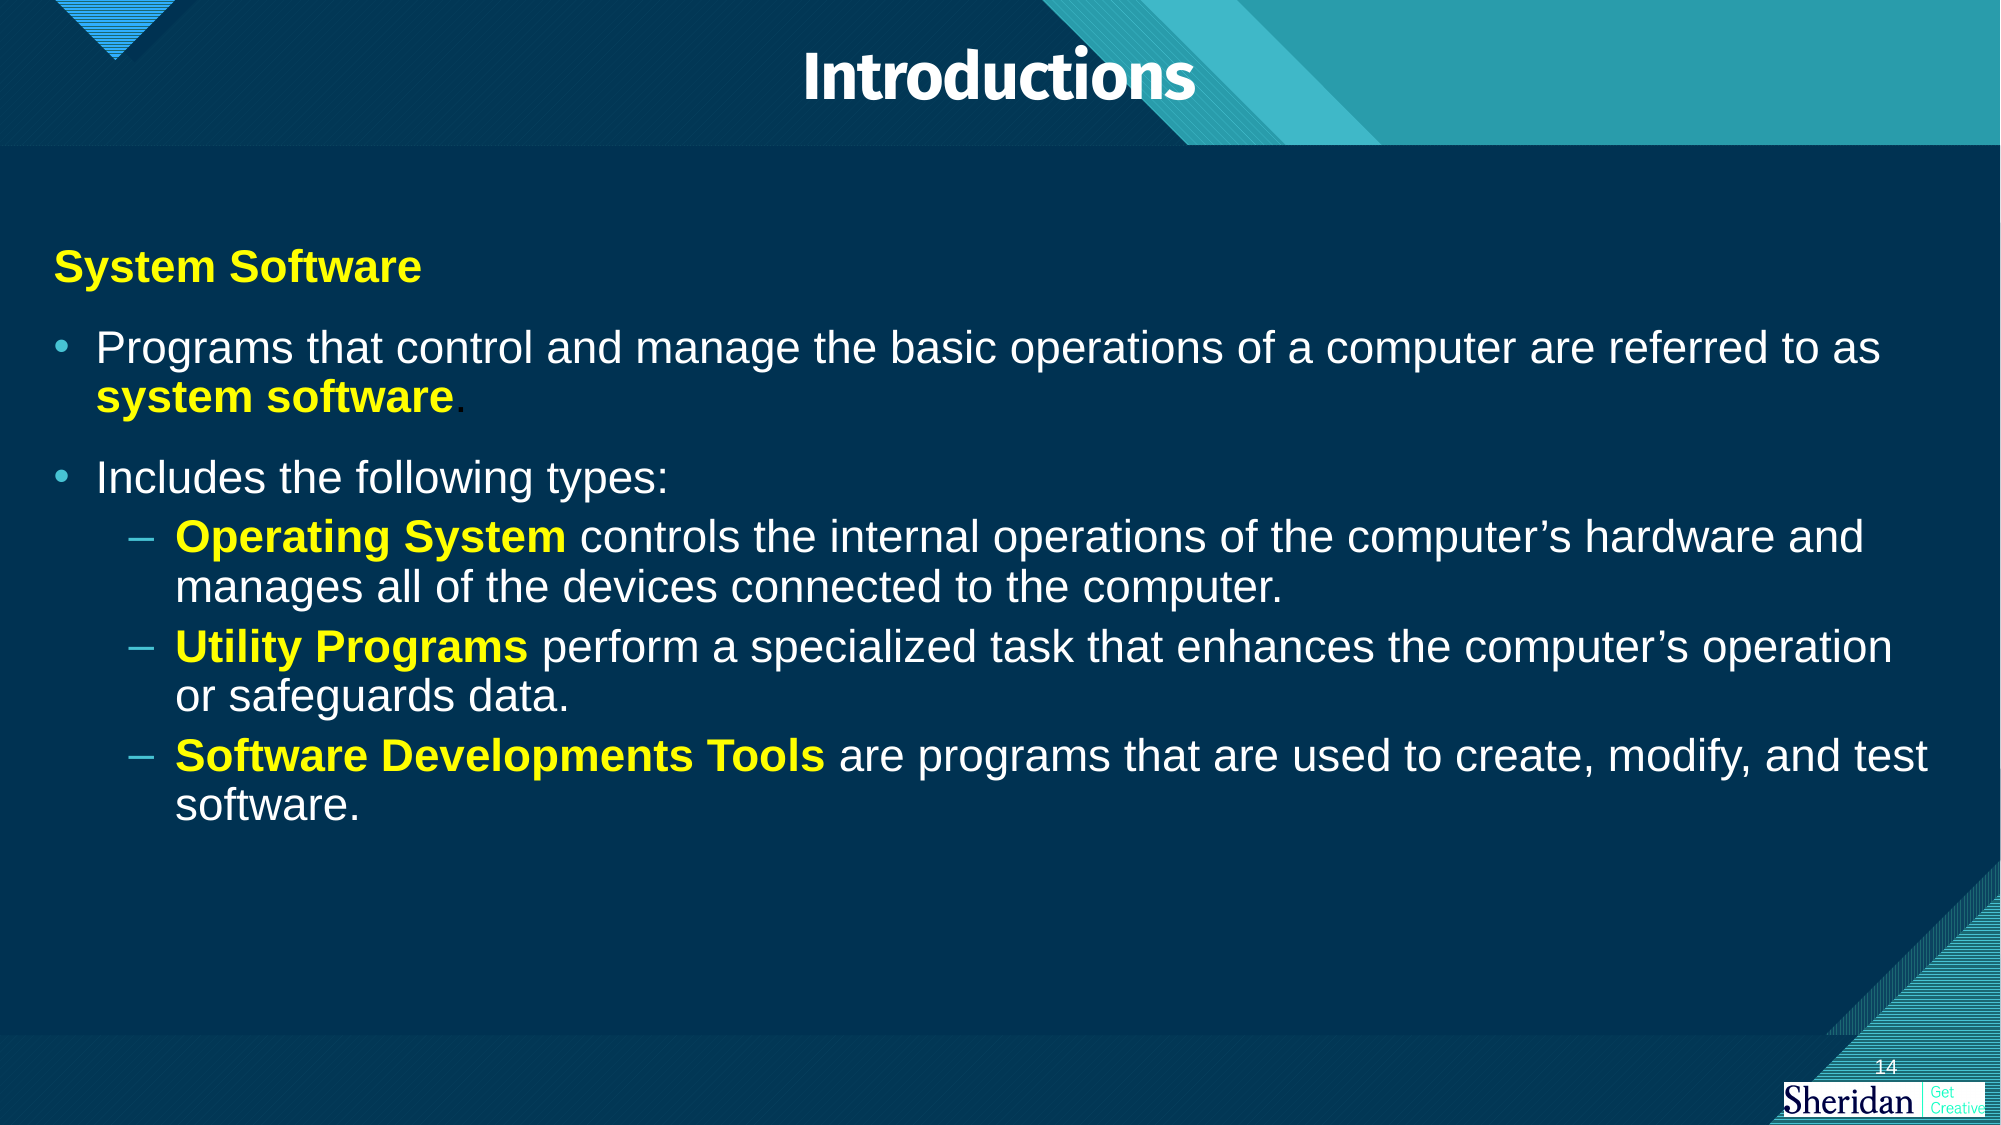

# Introductions

System Software
Programs that control and manage the basic operations of a computer are referred to as system software.
Includes the following types:
Operating System controls the internal operations of the computer’s hardware and manages all of the devices connected to the computer.
Utility Programs perform a specialized task that enhances the computer’s operation or safeguards data.
Software Developments Tools are programs that are used to create, modify, and test software.

14